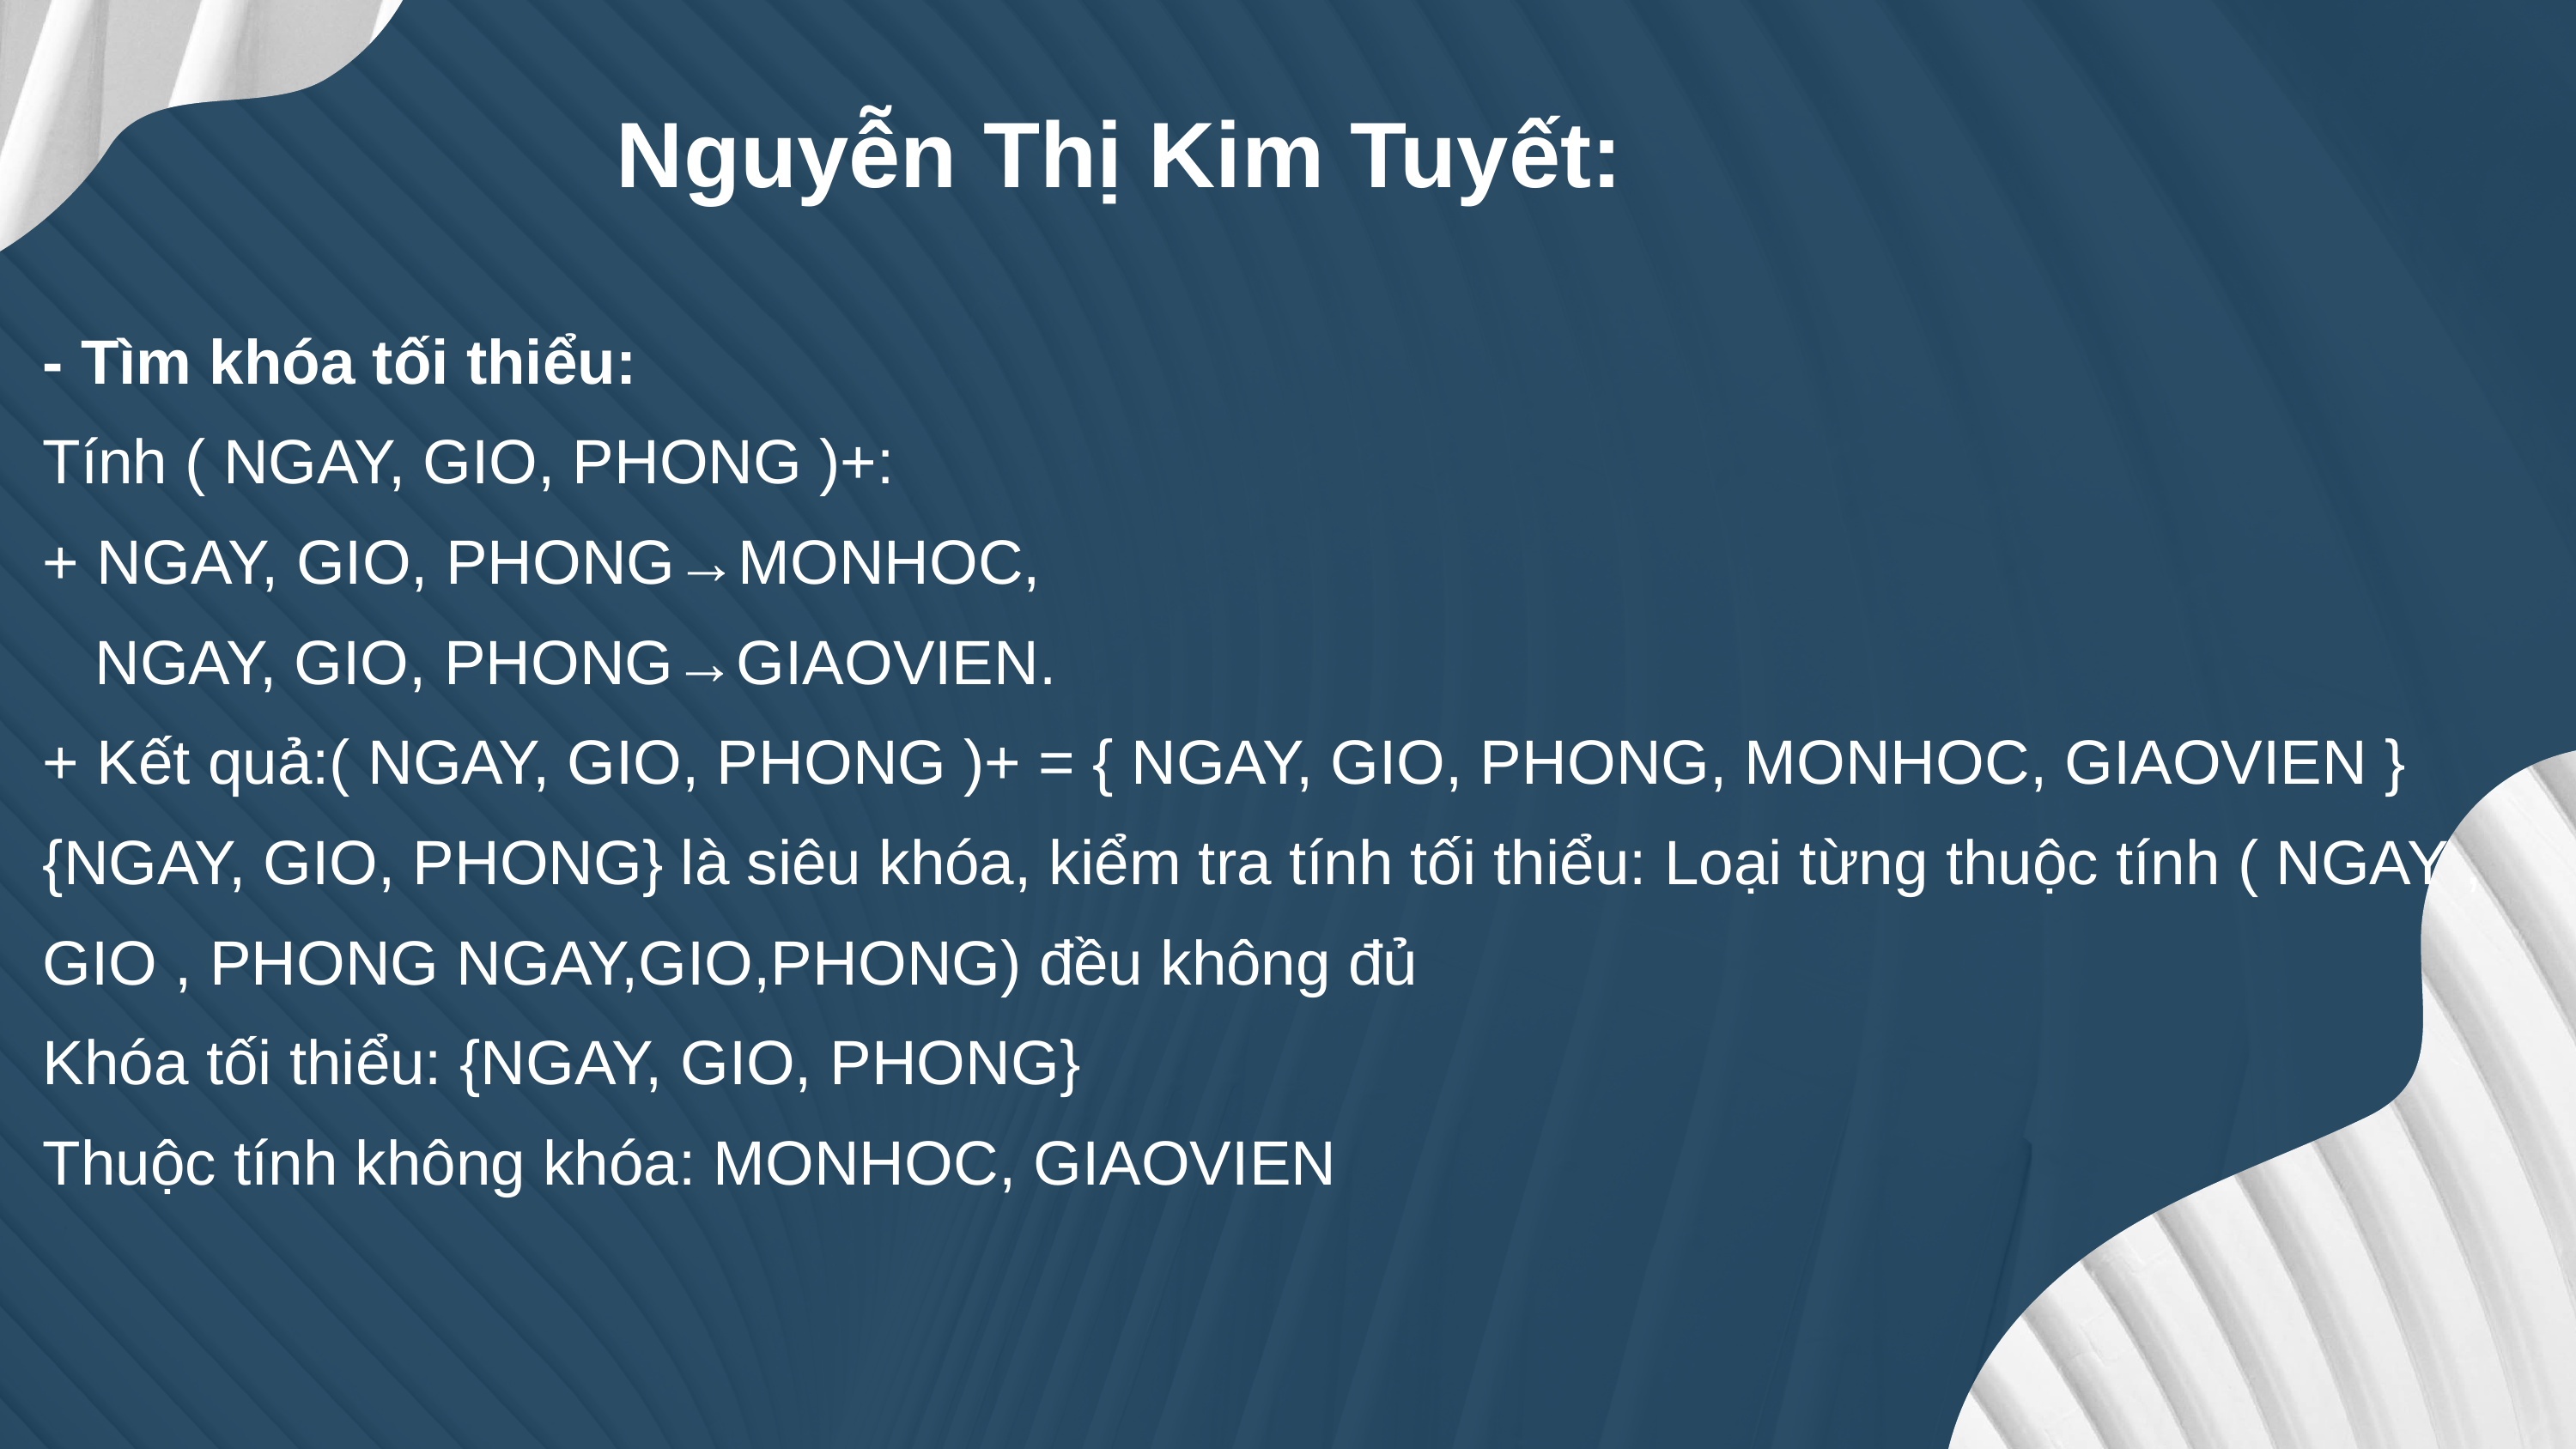

Nguyễn Thị Kim Tuyết:
- Tìm khóa tối thiểu:
Tính ( NGAY, GIO, PHONG )+:
+ NGAY, GIO, PHONG→MONHOC,
   NGAY, GIO, PHONG→GIAOVIEN.
+ Kết quả:( NGAY, GIO, PHONG )+ = { NGAY, GIO, PHONG, MONHOC, GIAOVIEN }
{NGAY, GIO, PHONG} là siêu khóa, kiểm tra tính tối thiểu: Loại từng thuộc tính ( NGAY , GIO , PHONG NGAY,GIO,PHONG) đều không đủ
Khóa tối thiểu: {NGAY, GIO, PHONG}
Thuộc tính không khóa: MONHOC, GIAOVIEN